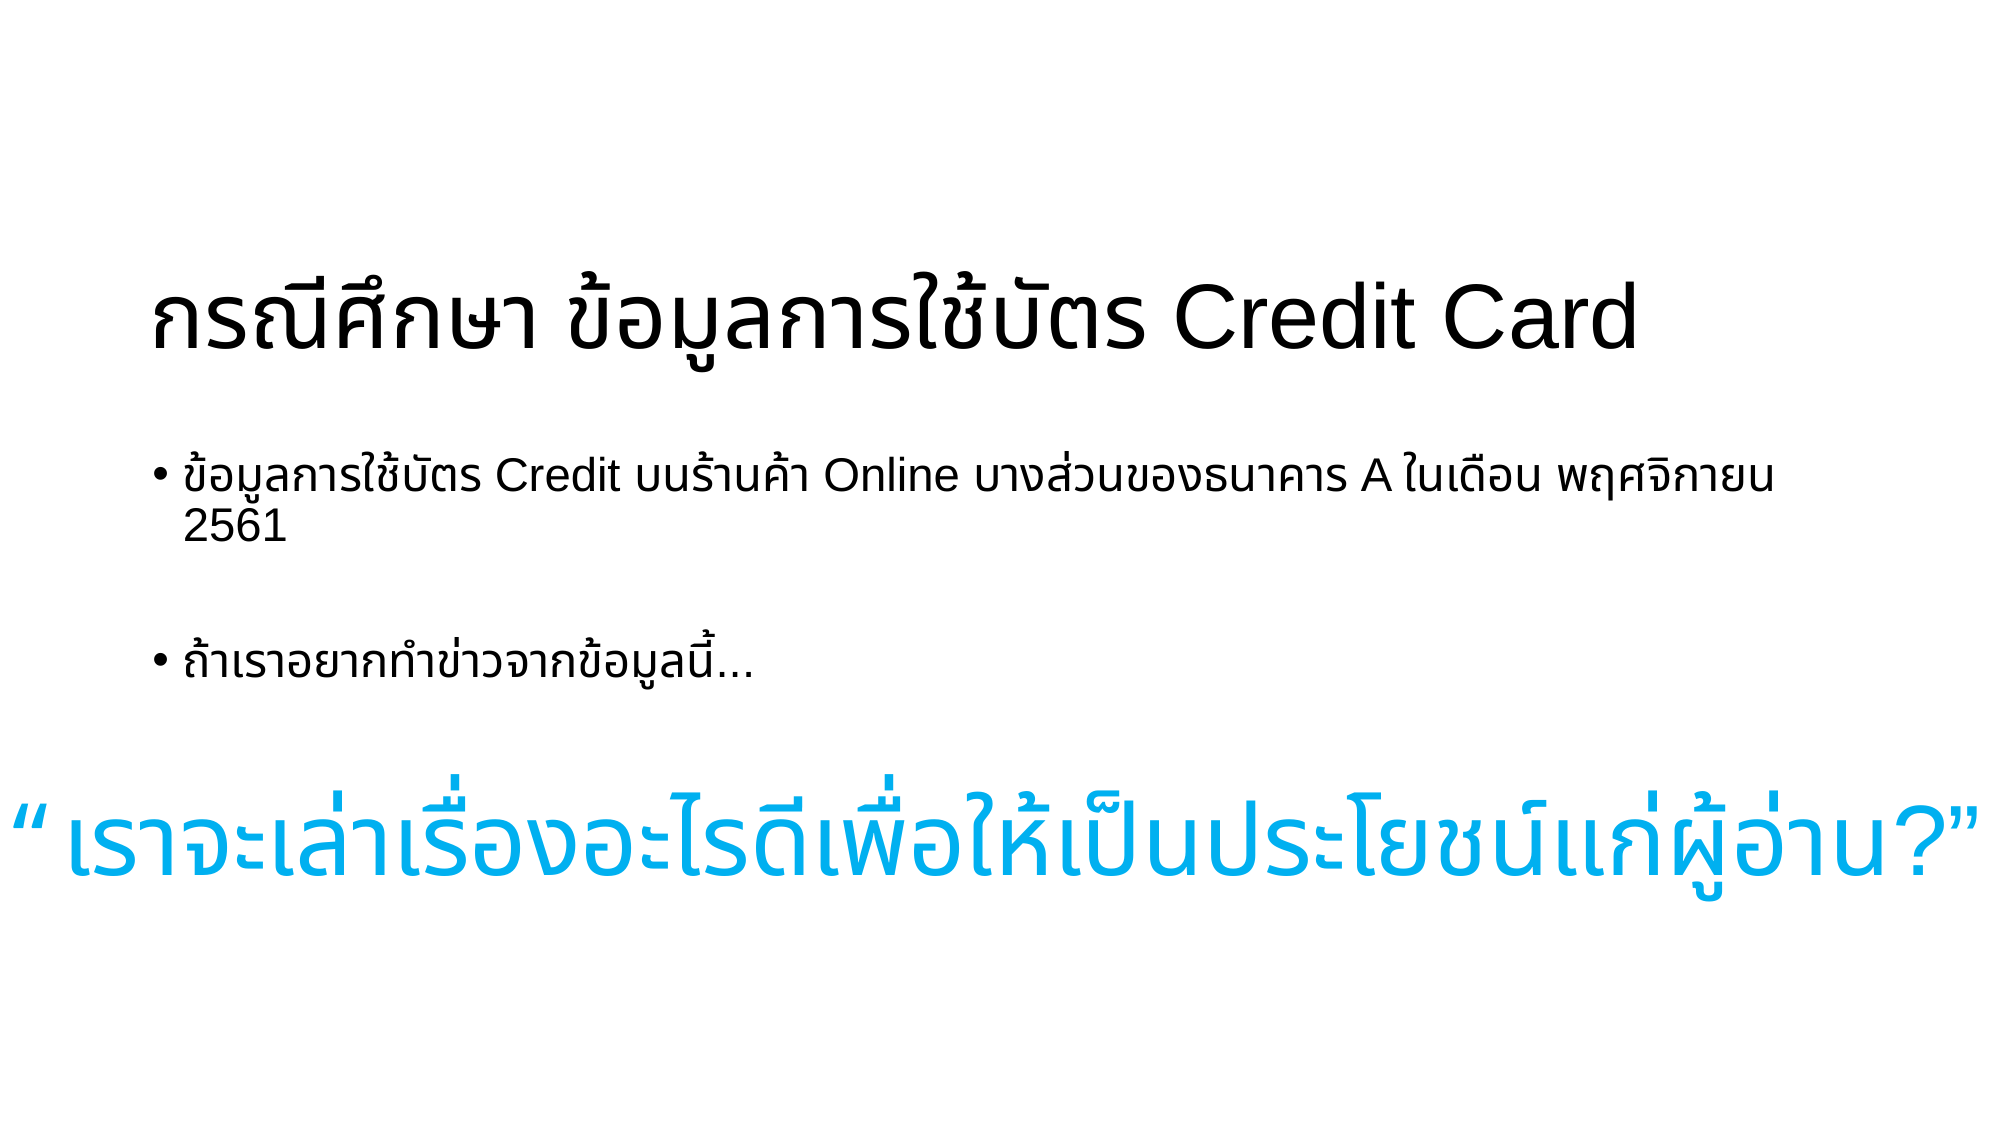

# กรณีศึกษา ข้อมูลการใช้บัตร Credit Card
ข้อมูลการใช้บัตร Credit บนร้านค้า Online บางส่วนของธนาคาร A ในเดือน พฤศจิกายน 2561

ถ้าเราอยากทำข่าวจากข้อมูลนี้...
“เราจะเล่าเรื่องอะไรดีเพื่อให้เป็นประโยชน์แก่ผู้อ่าน?”